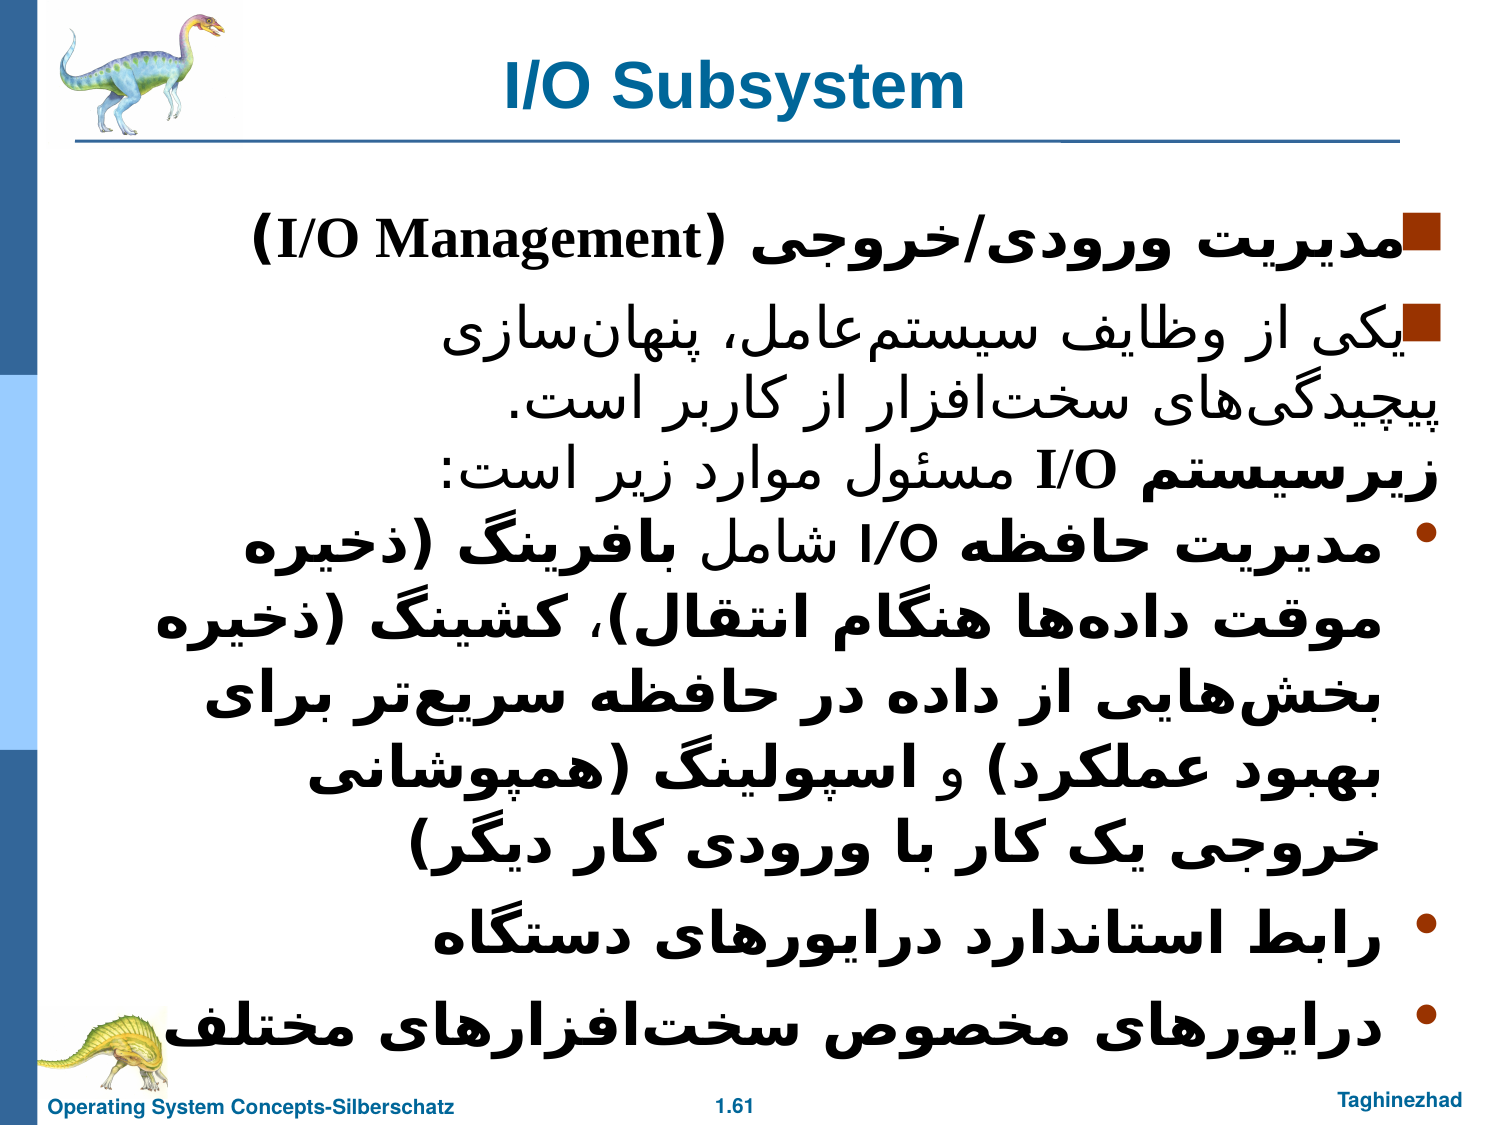

I/O Subsystem
مدیریت ورودی/خروجی (I/O Management)
یکی از وظایف سیستم‌عامل، پنهان‌سازی پیچیدگی‌های سخت‌افزار از کاربر است.
زیرسیستم I/O مسئول موارد زیر است:
مدیریت حافظه I/O شامل بافرینگ (ذخیره موقت داده‌ها هنگام انتقال)، کشینگ (ذخیره بخش‌هایی از داده در حافظه سریع‌تر برای بهبود عملکرد) و اسپولینگ (همپوشانی خروجی یک کار با ورودی کار دیگر)
رابط استاندارد درایورهای دستگاه
درایورهای مخصوص سخت‌افزارهای مختلف